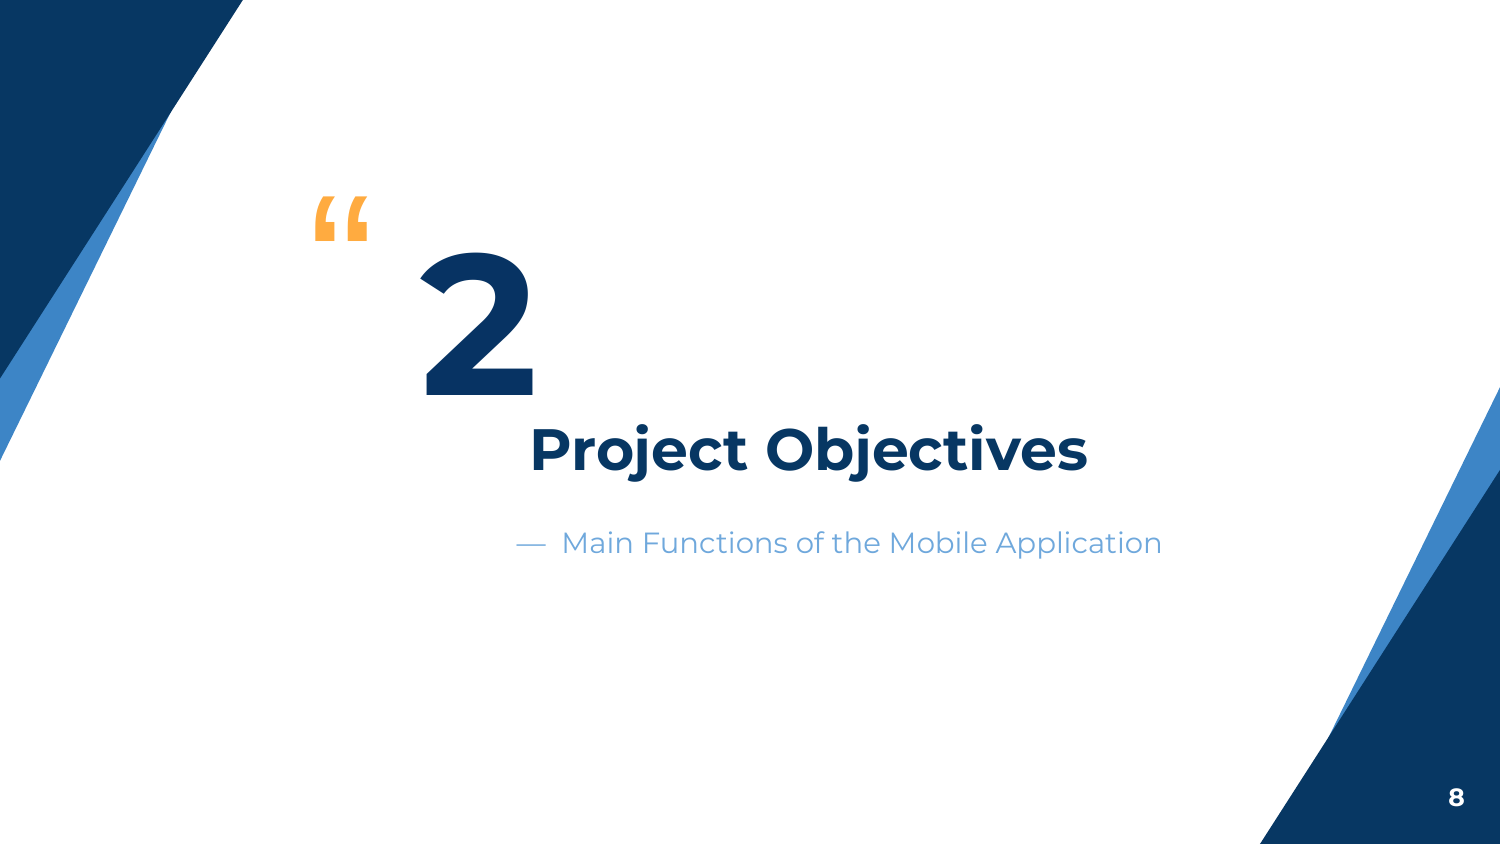

“
2
# Project Objectives
—  Main Functions of the Mobile Application
8